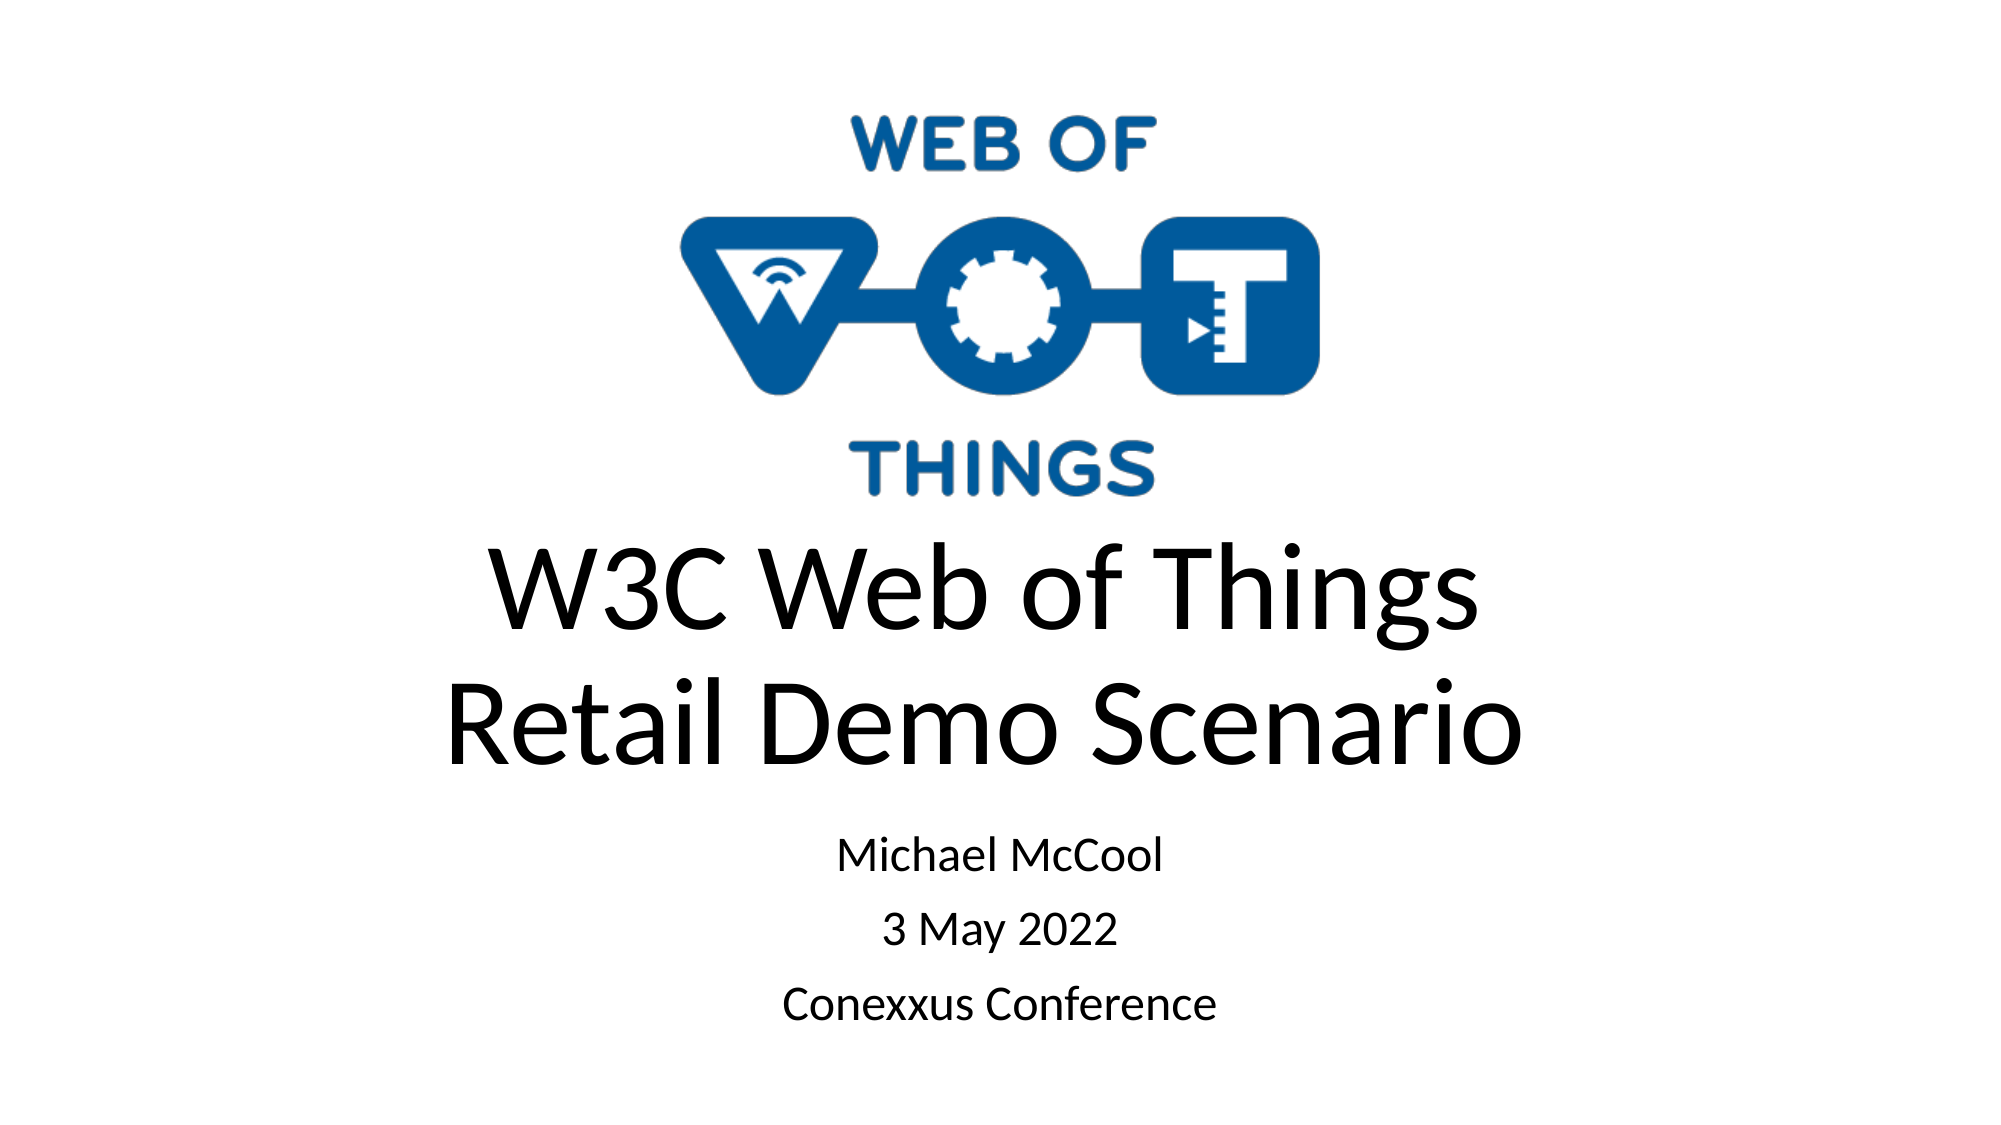

# W3C Web of Things Retail Demo Scenario
Michael McCool
3 May 2022
Conexxus Conference